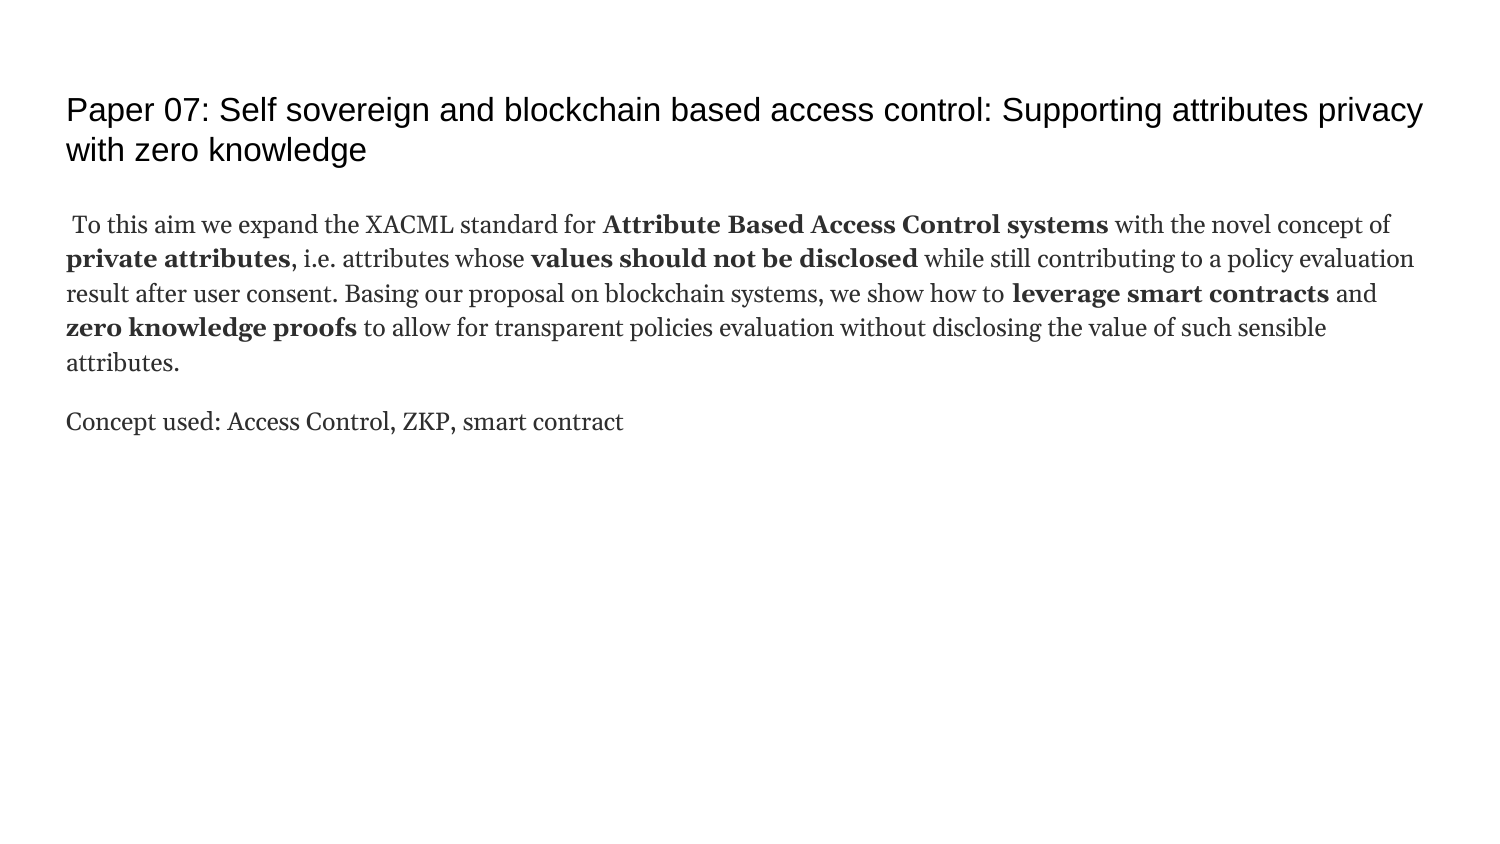

# Paper 07: Self sovereign and blockchain based access control: Supporting attributes privacy with zero knowledge
 To this aim we expand the XACML standard for Attribute Based Access Control systems with the novel concept of private attributes, i.e. attributes whose values should not be disclosed while still contributing to a policy evaluation result after user consent. Basing our proposal on blockchain systems, we show how to leverage smart contracts and zero knowledge proofs to allow for transparent policies evaluation without disclosing the value of such sensible attributes.
Concept used: Access Control, ZKP, smart contract